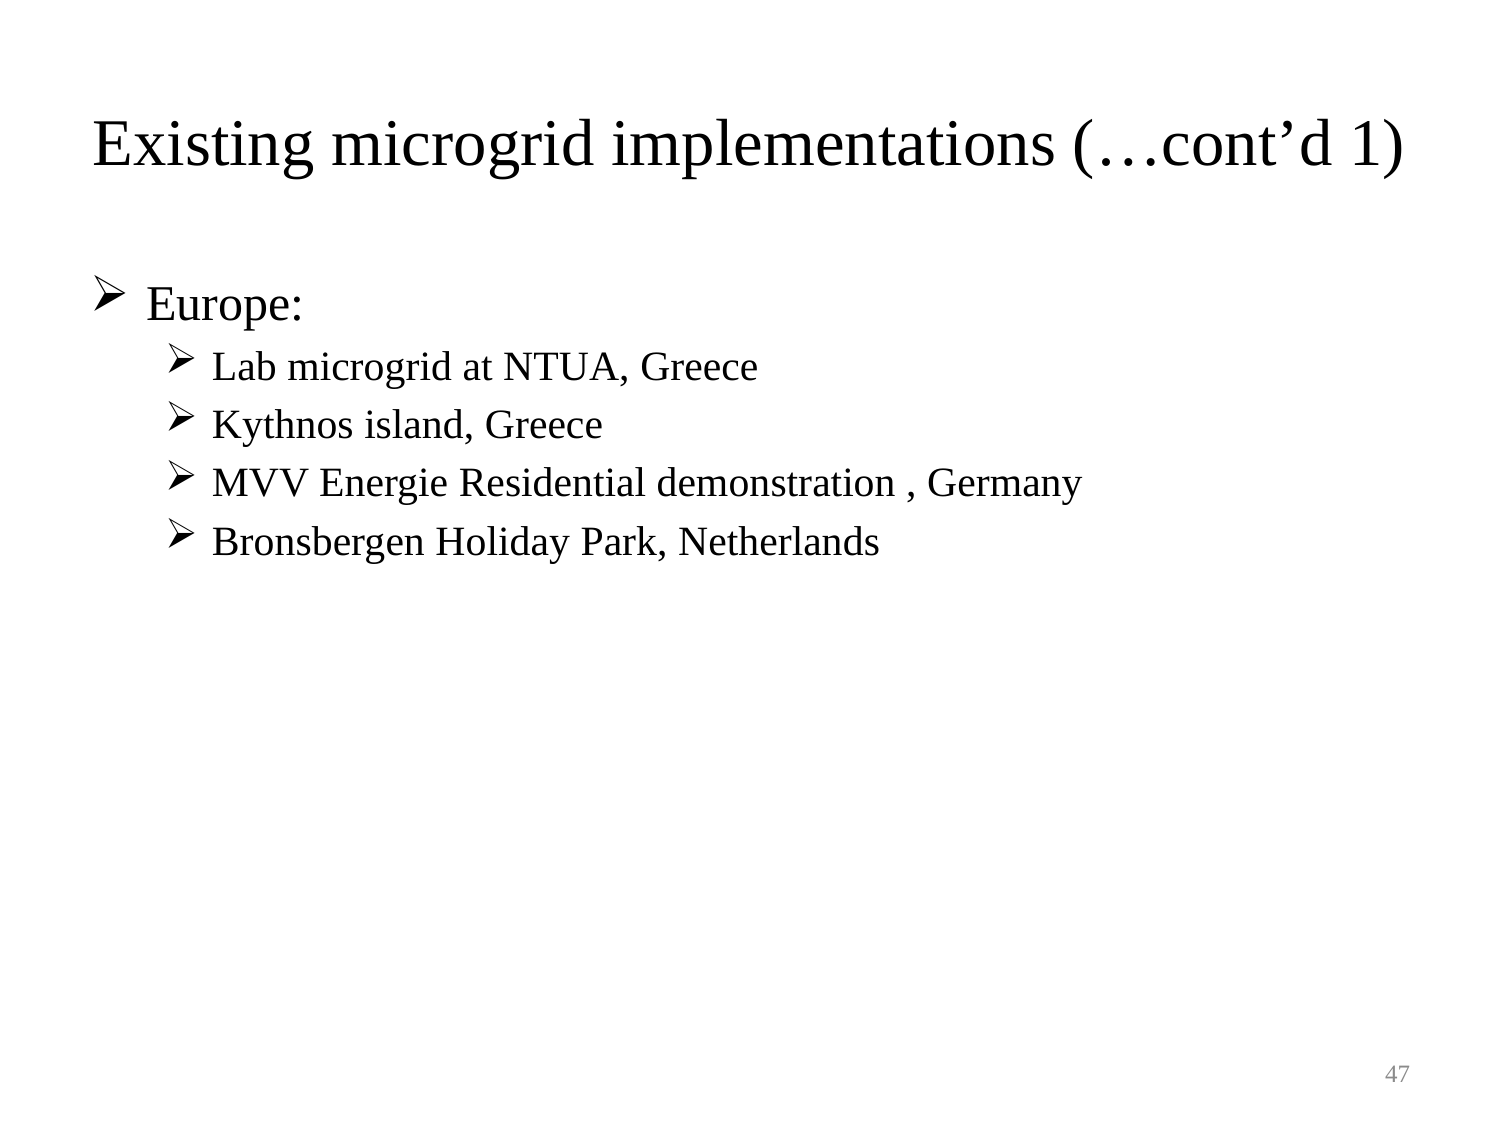

# Existing microgrid implementations (…cont’d 1)
Europe:
Lab microgrid at NTUA, Greece
Kythnos island, Greece
MVV Energie Residential demonstration , Germany
Bronsbergen Holiday Park, Netherlands

47